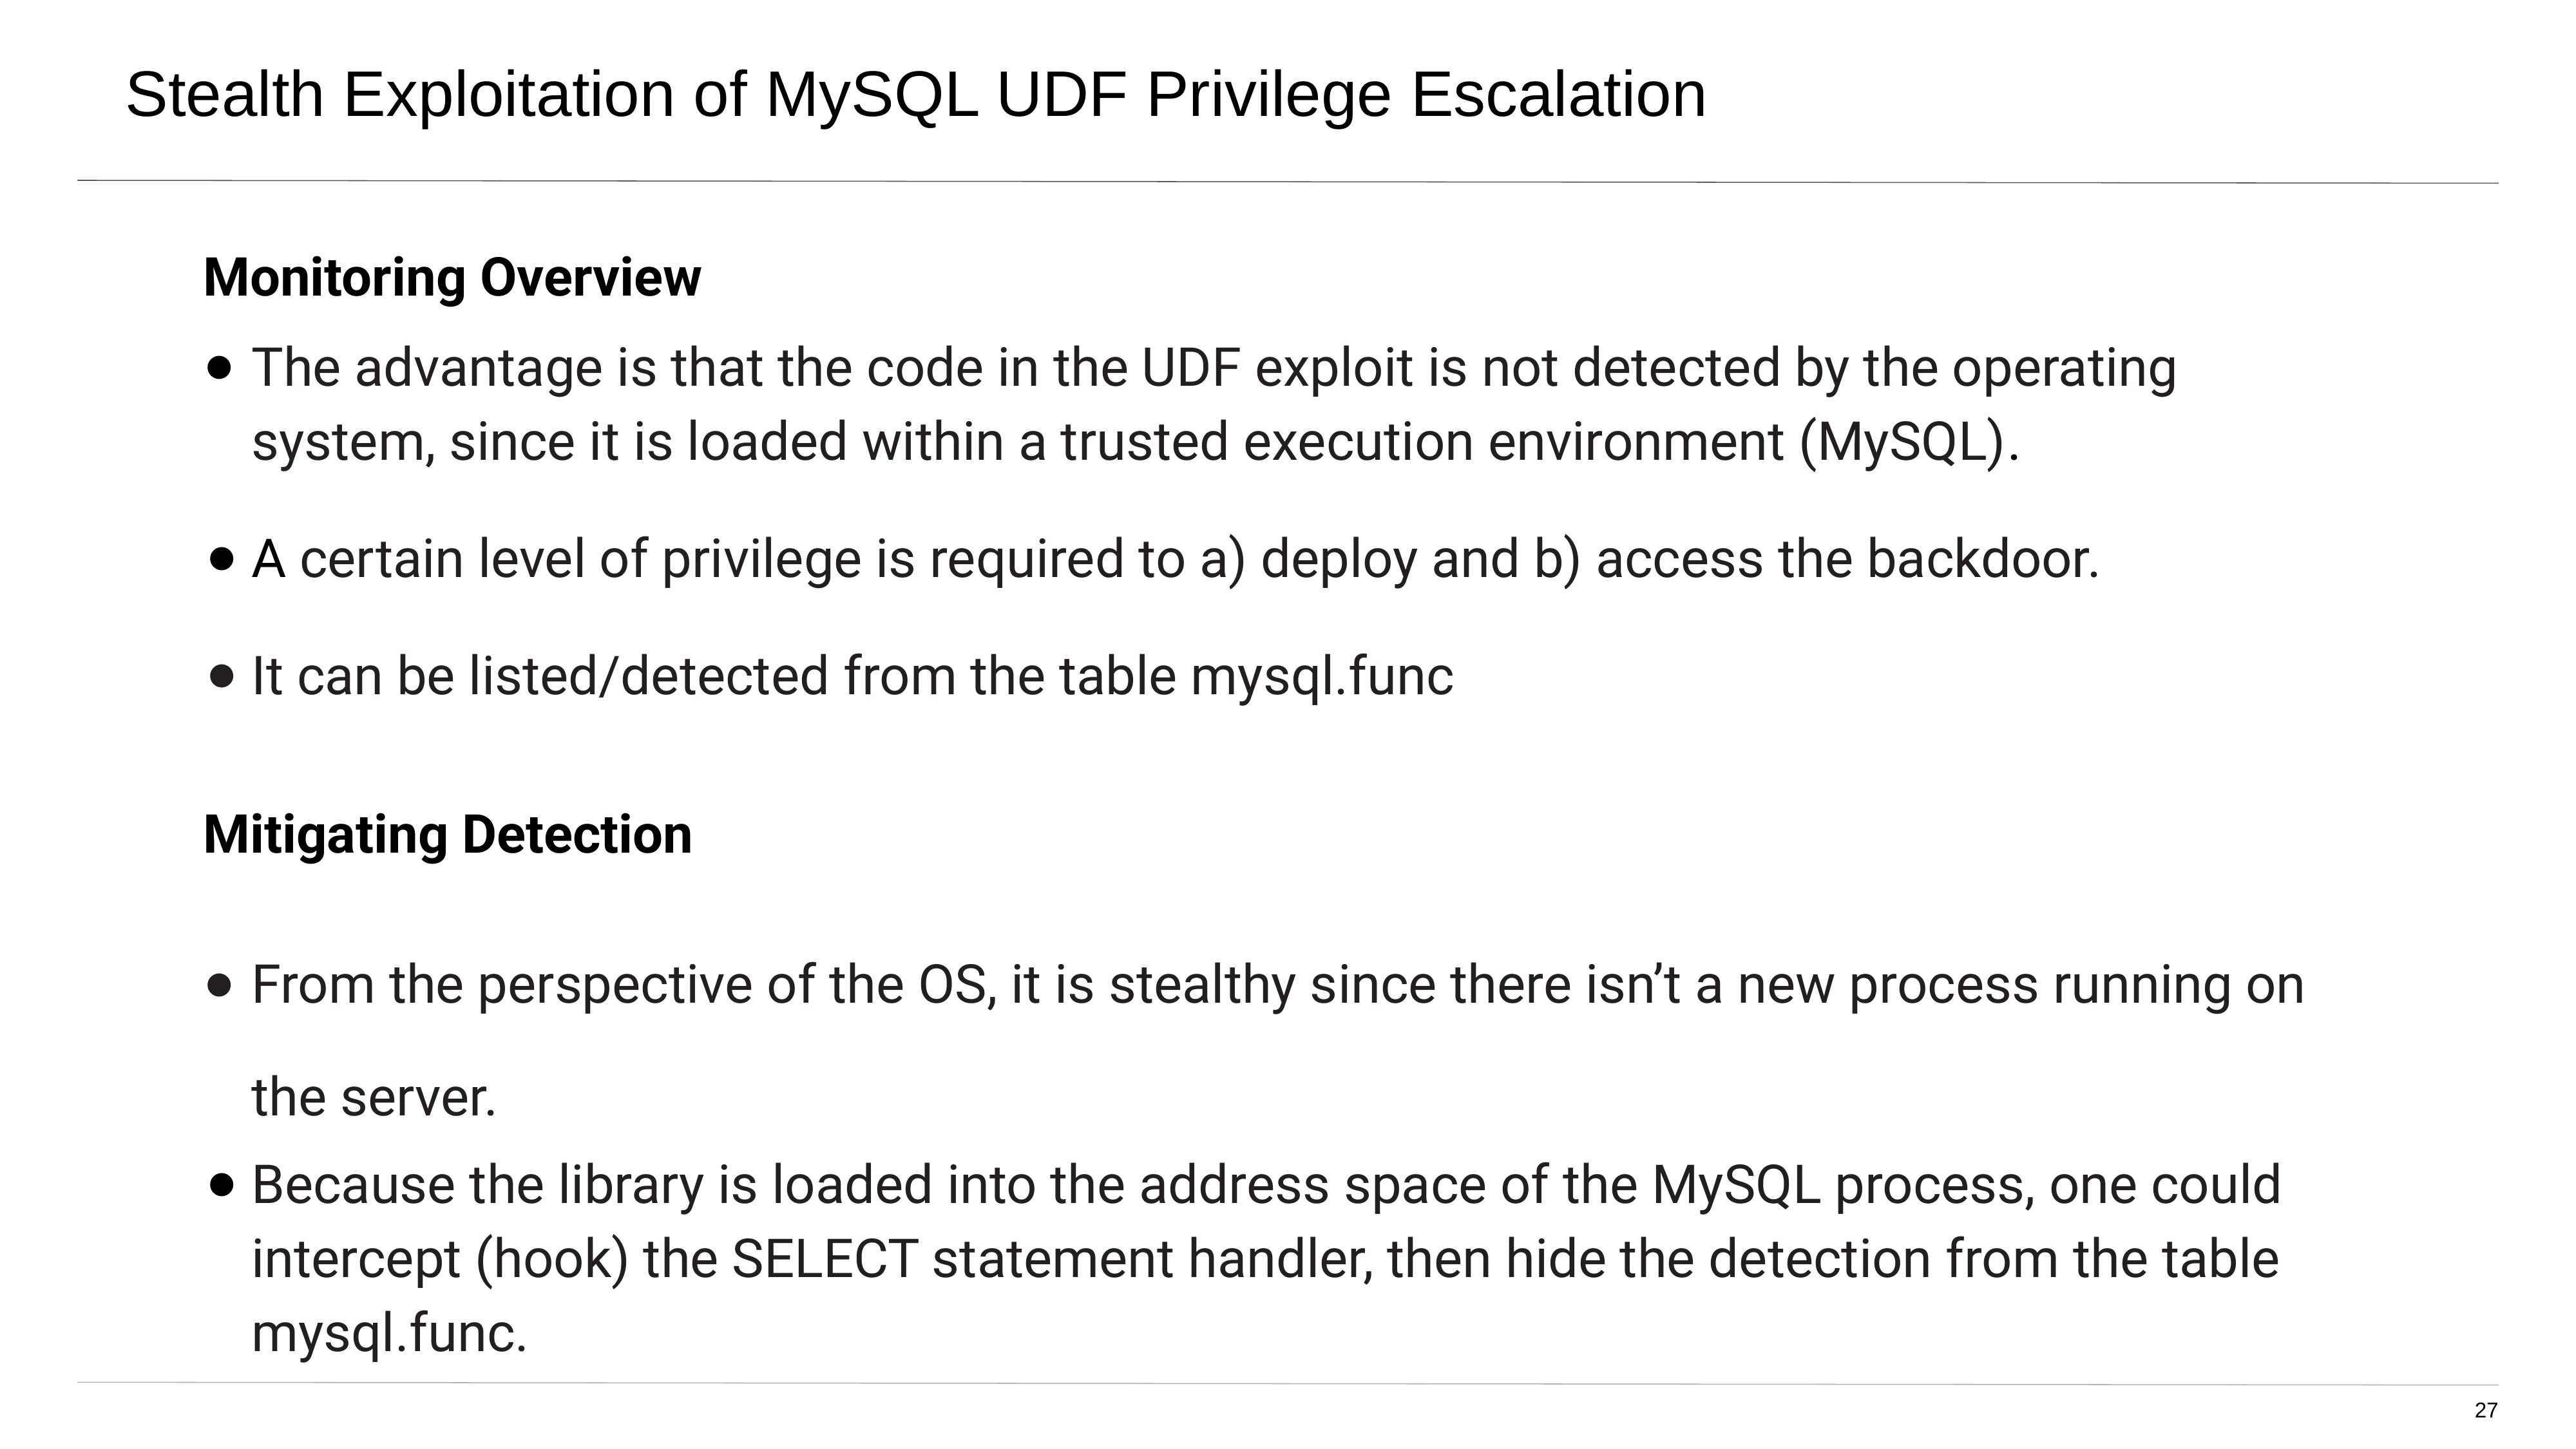

# Stealth Exploitation of MySQL UDF Privilege Escalation

Monitoring Overview
The advantage is that the code in the UDF exploit is not detected by the operating system, since it is loaded within a trusted execution environment (MySQL).

A certain level of privilege is required to a) deploy and b) access the backdoor.

It can be listed/detected from the table mysql.func

Mitigating Detection
From the perspective of the OS, it is stealthy since there isn’t a new process running on the server.
Because the library is loaded into the address space of the MySQL process, one could intercept (hook) the SELECT statement handler, then hide the detection from the table mysql.func.
27